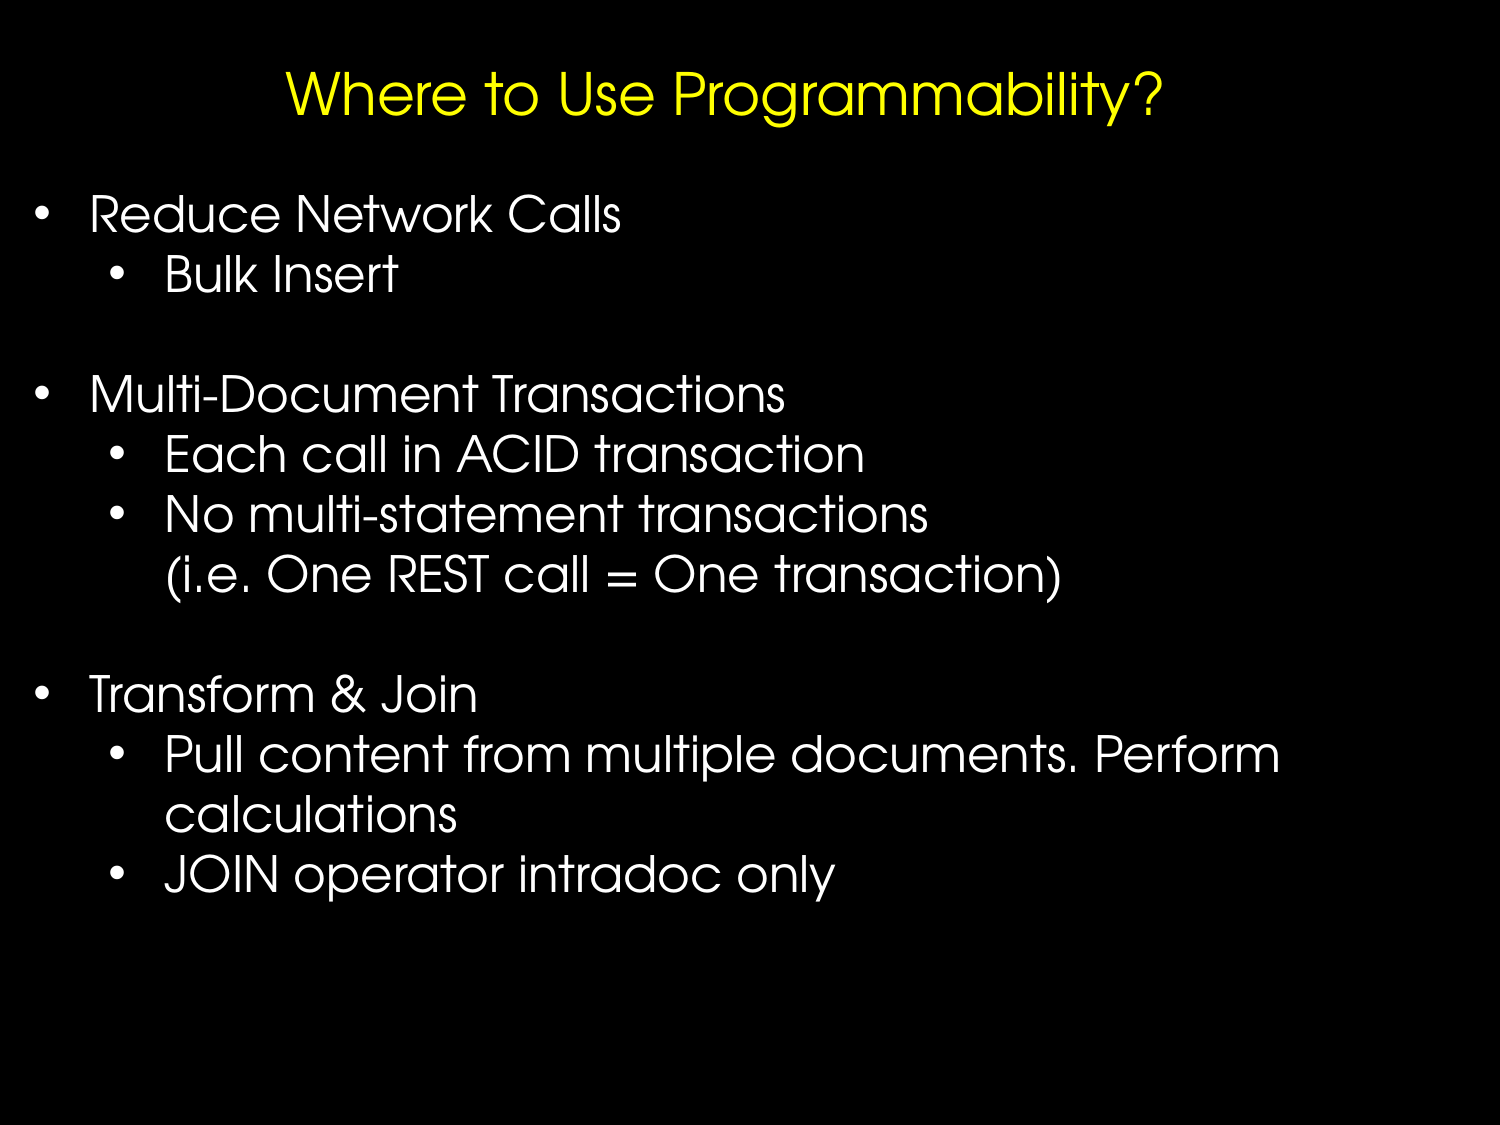

Where to Use Programmability?
Reduce Network Calls
Bulk Insert
Multi-Document Transactions
Each call in ACID transaction
No multi-statement transactions
(i.e. One REST call = One transaction)

Transform & Join
Pull content from multiple documents. Perform calculations
JOIN operator intradoc only